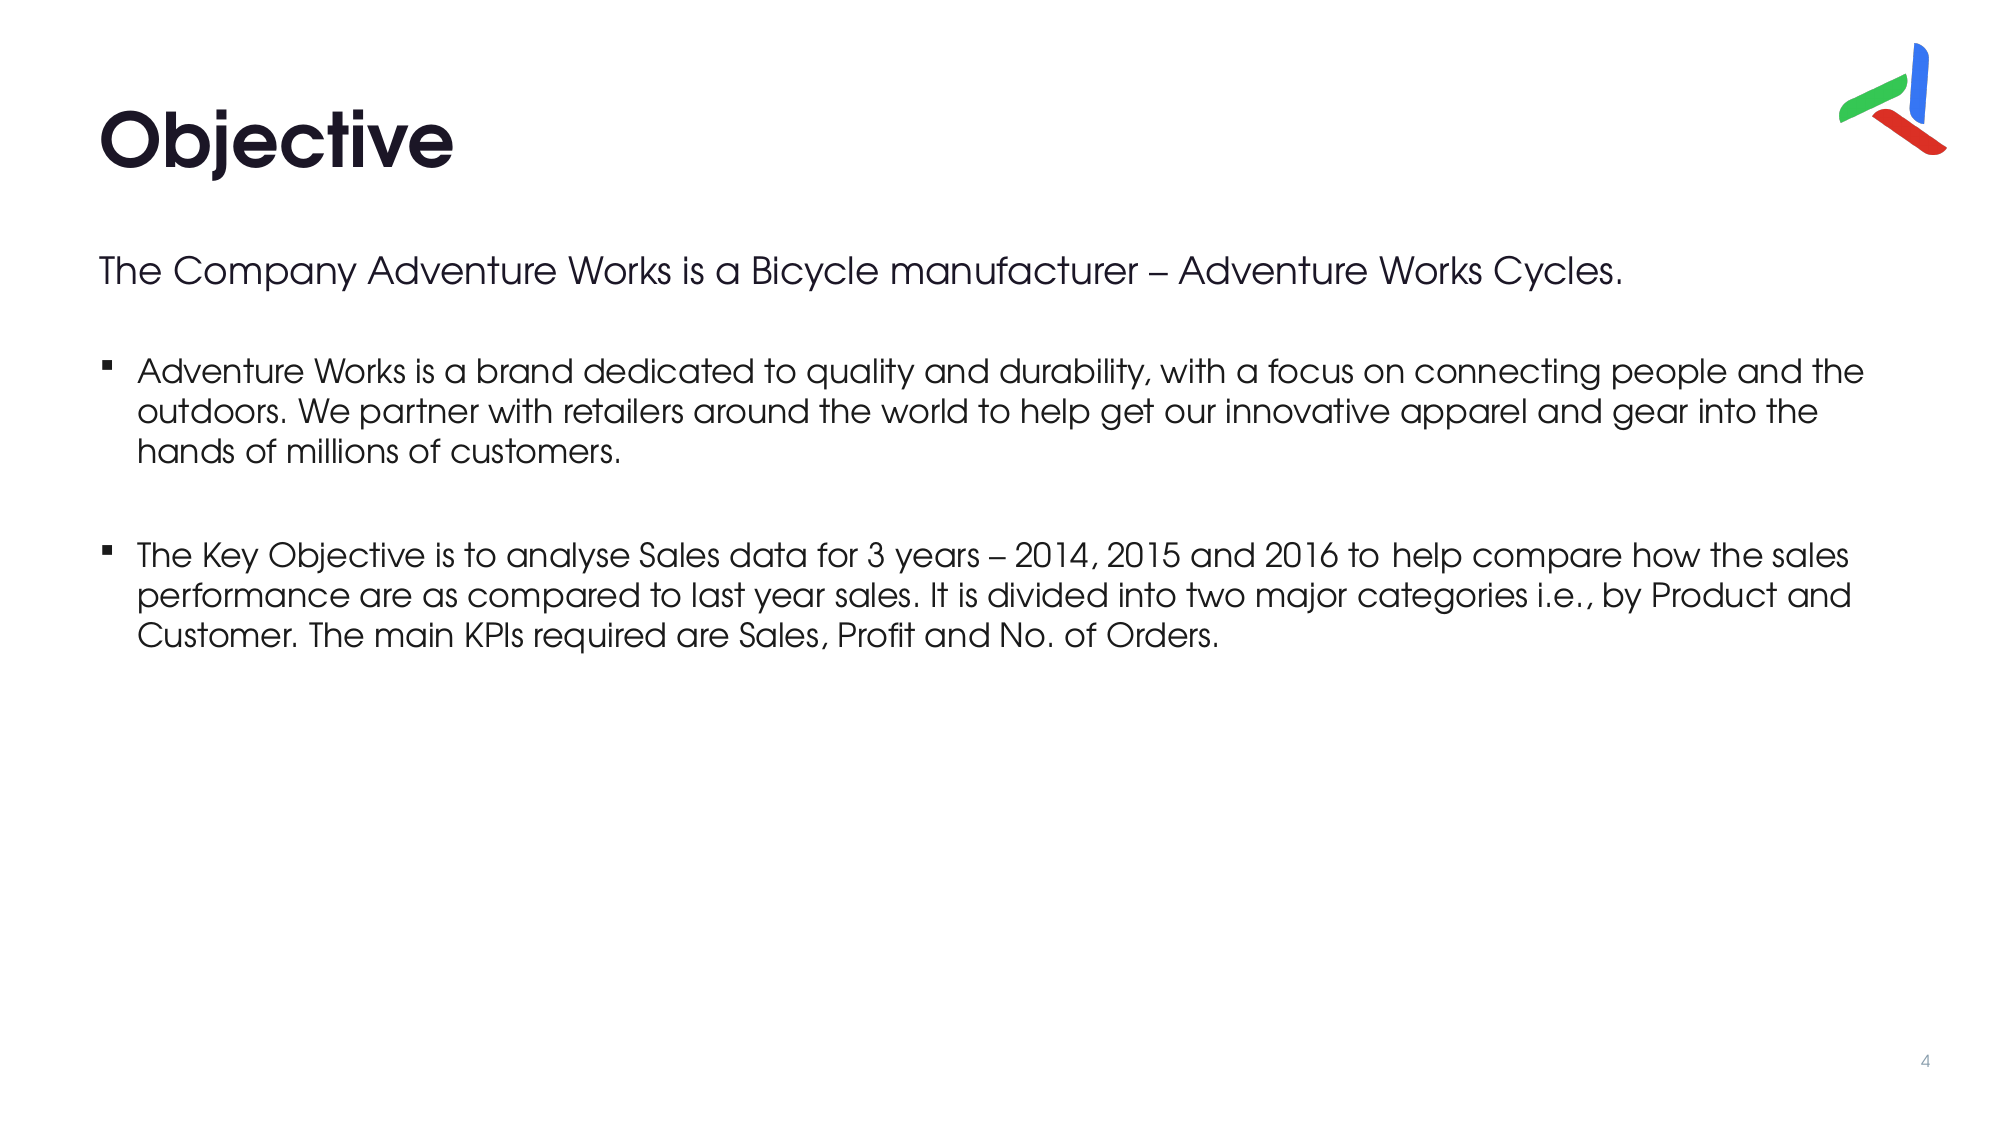

# Objective
The Company Adventure Works is a Bicycle manufacturer – Adventure Works Cycles.
Adventure Works is a brand dedicated to quality and durability, with a focus on connecting people and the outdoors. We partner with retailers around the world to help get our innovative apparel and gear into the hands of millions of customers.

The Key Objective is to analyse Sales data for 3 years – 2014, 2015 and 2016 to help compare how the sales performance are as compared to last year sales. It is divided into two major categories i.e., by Product and Customer. The main KPIs required are Sales, Profit and No. of Orders.